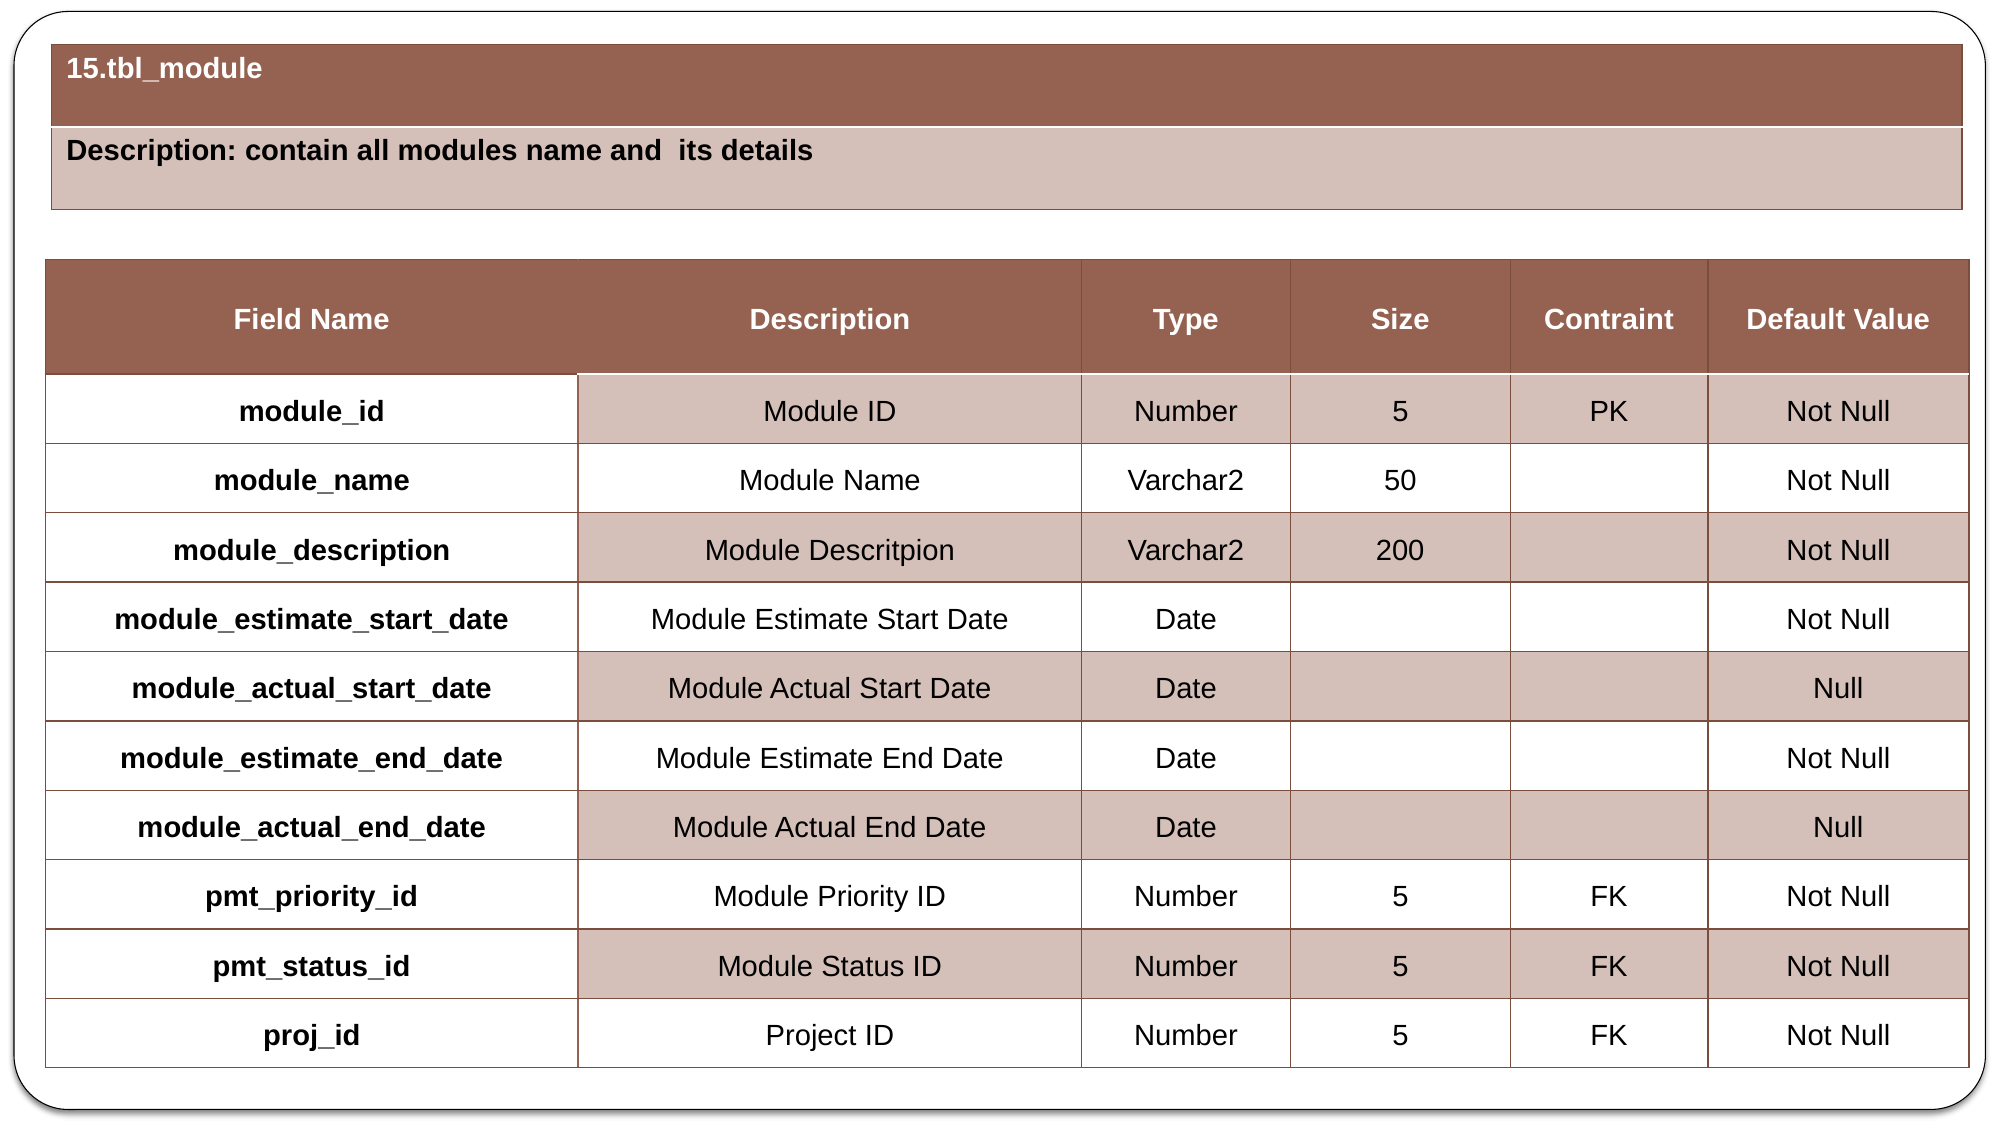

| 15.tbl\_module |
| --- |
| Description: contain all modules name and its details |
| Field Name | Description | Type | Size | Contraint | Default Value |
| --- | --- | --- | --- | --- | --- |
| module\_id | Module ID | Number | 5 | PK | Not Null |
| module\_name | Module Name | Varchar2 | 50 |  | Not Null |
| module\_description | Module Descritpion | Varchar2 | 200 |  | Not Null |
| module\_estimate\_start\_date | Module Estimate Start Date | Date |  |  | Not Null |
| module\_actual\_start\_date | Module Actual Start Date | Date |  |  | Null |
| module\_estimate\_end\_date | Module Estimate End Date | Date |  |  | Not Null |
| module\_actual\_end\_date | Module Actual End Date | Date |  |  | Null |
| pmt\_priority\_id | Module Priority ID | Number | 5 | FK | Not Null |
| pmt\_status\_id | Module Status ID | Number | 5 | FK | Not Null |
| proj\_id | Project ID | Number | 5 | FK | Not Null |